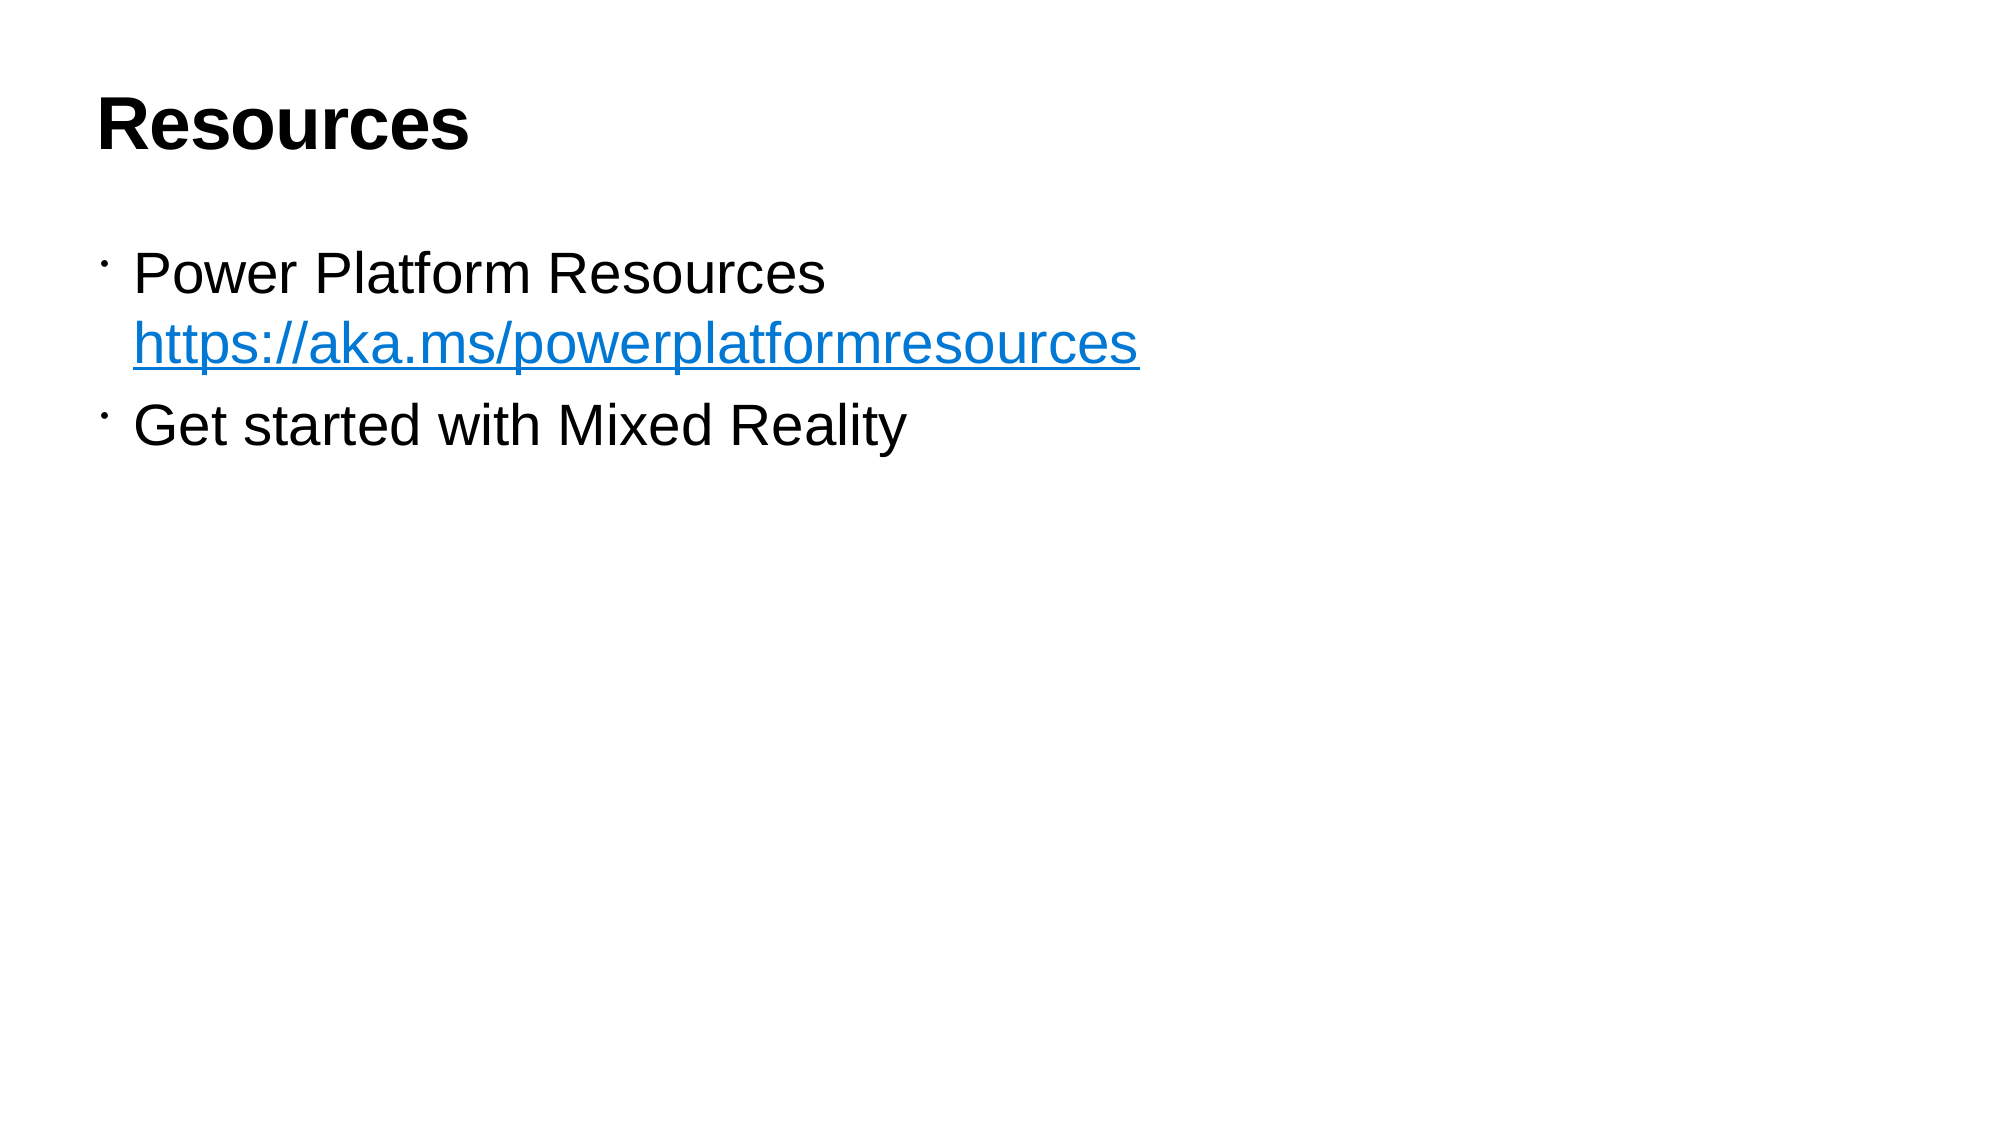

# Resources
Power Platform Resources
https://aka.ms/powerplatformresources
Get started with Mixed Reality